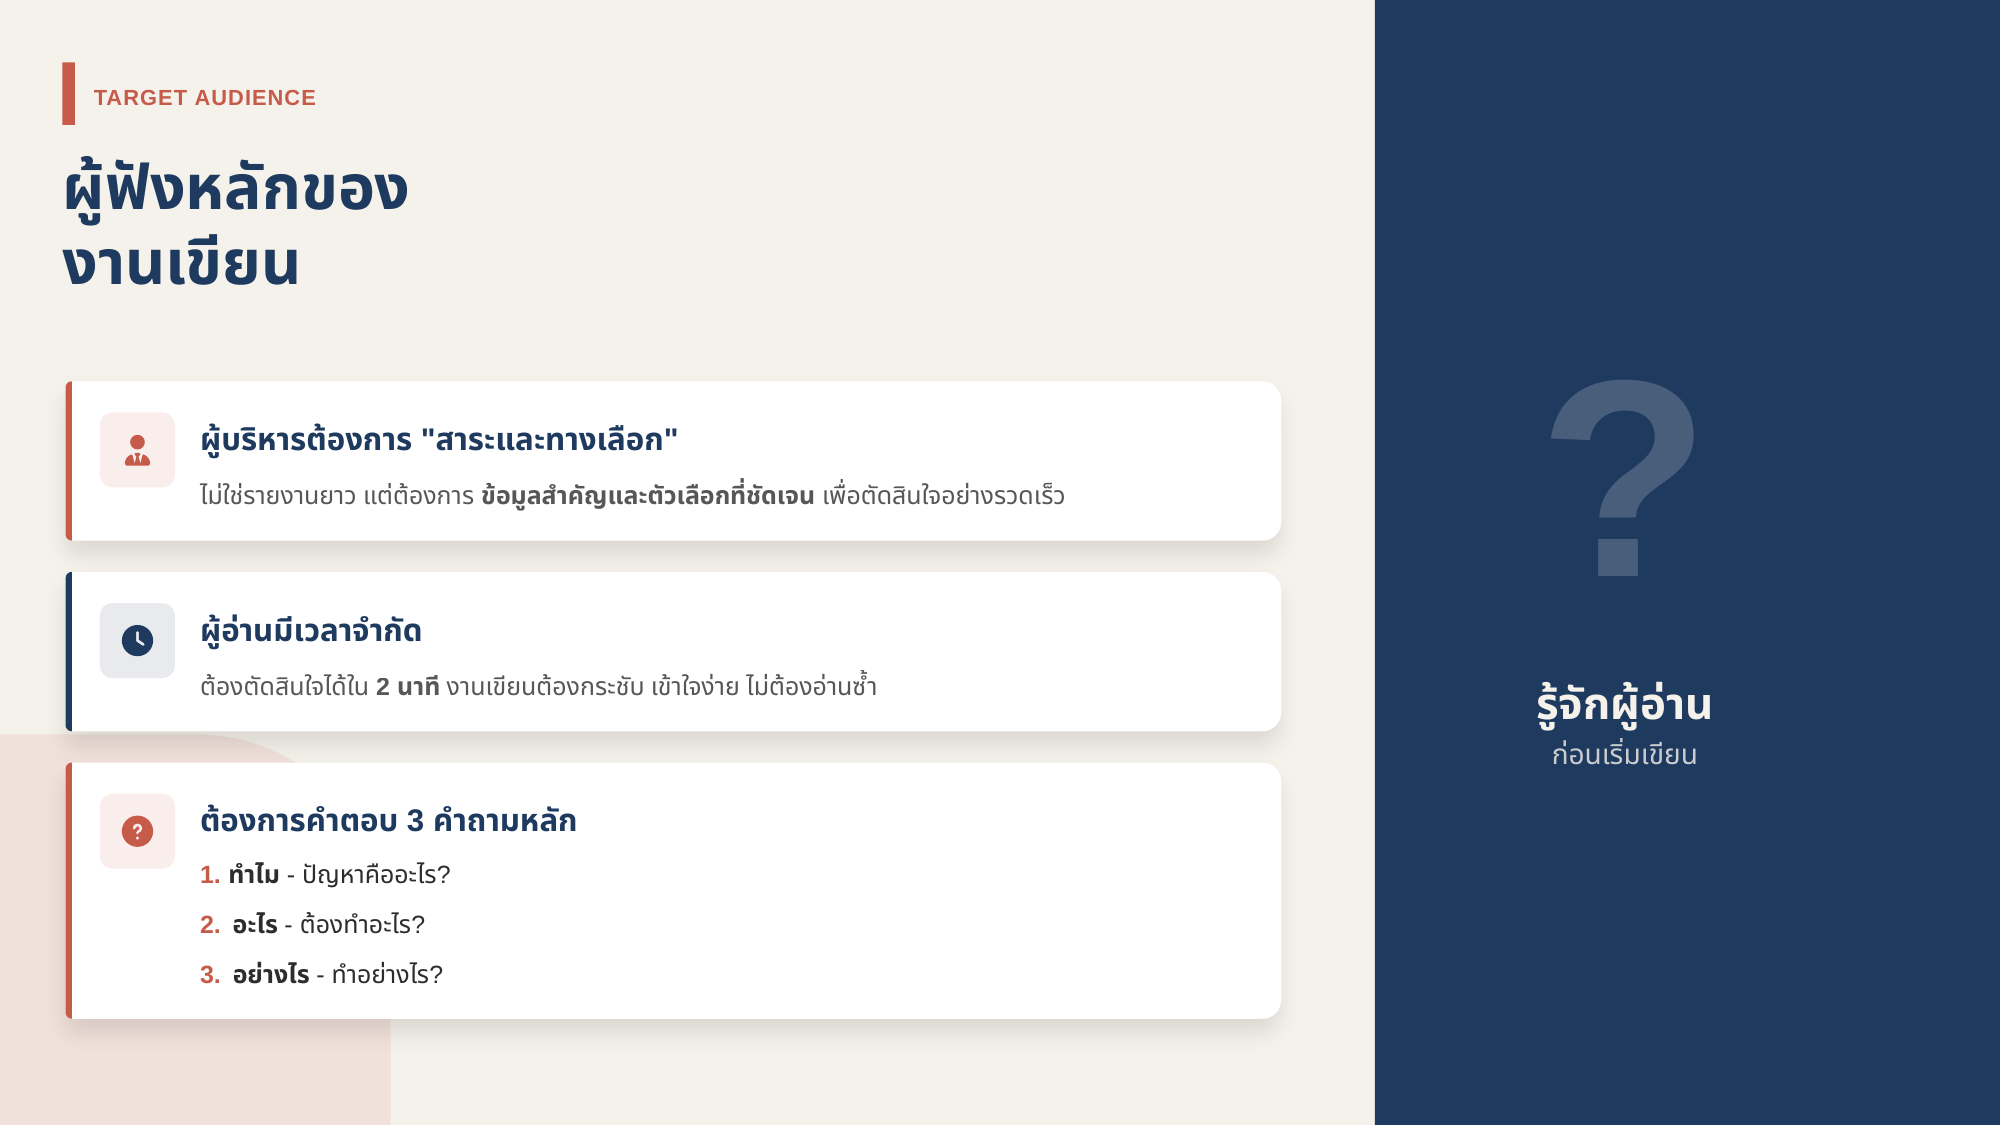

TARGET AUDIENCE
ผู้ฟังหลักของ
งานเขียน
?

ผู้บริหารต้องการ "สาระและทางเลือก"

ไม่ใช่รายงานยาว แต่ต้องการ ข้อมูลสำคัญและตัวเลือกที่ชัดเจน เพื่อตัดสินใจอย่างรวดเร็ว

ผู้อ่านมีเวลาจำกัด

ต้องตัดสินใจได้ใน 2 นาที งานเขียนต้องกระชับ เข้าใจง่าย ไม่ต้องอ่านซ้ำ
รู้จักผู้อ่าน
ก่อนเริ่มเขียน

ต้องการคำตอบ 3 คำถามหลัก

1.
ทำไม - ปัญหาคืออะไร?
2.
อะไร - ต้องทำอะไร?
3.
อย่างไร - ทำอย่างไร?